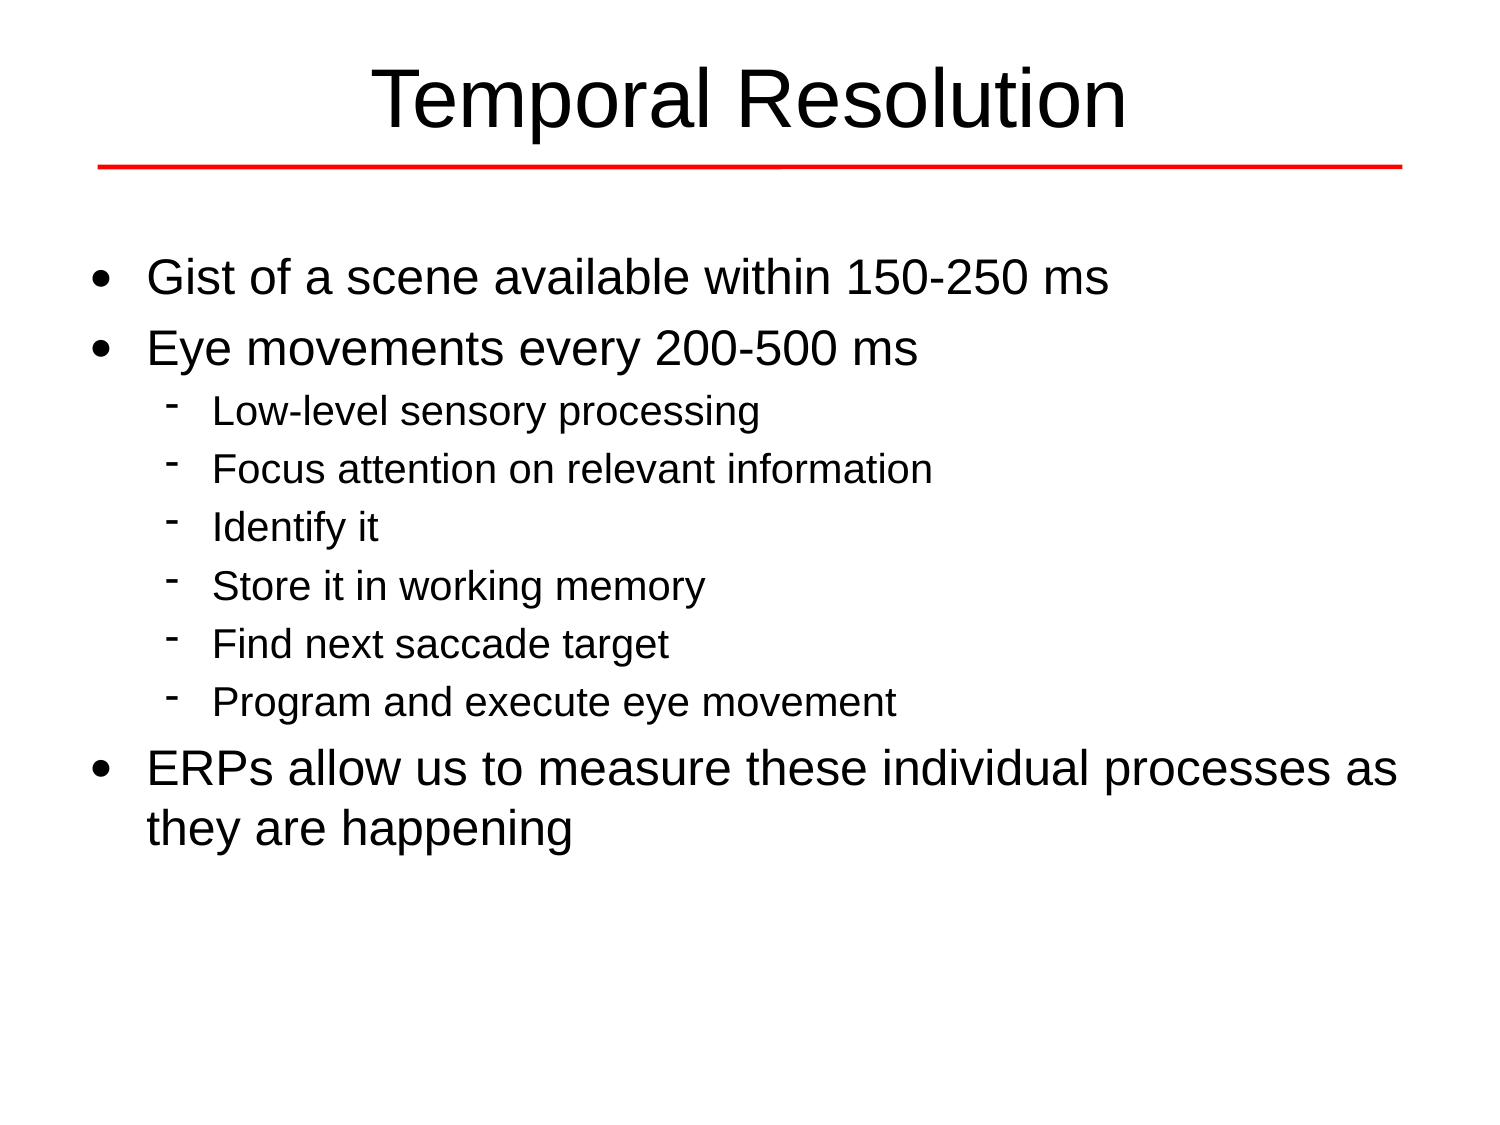

# Temporal Resolution

Gist of a scene available within 150-250 ms
Eye movements every 200-500 ms
Low-level sensory processing
Focus attention on relevant information
Identify it
Store it in working memory
Find next saccade target
Program and execute eye movement
ERPs allow us to measure these individual processes as they are happening